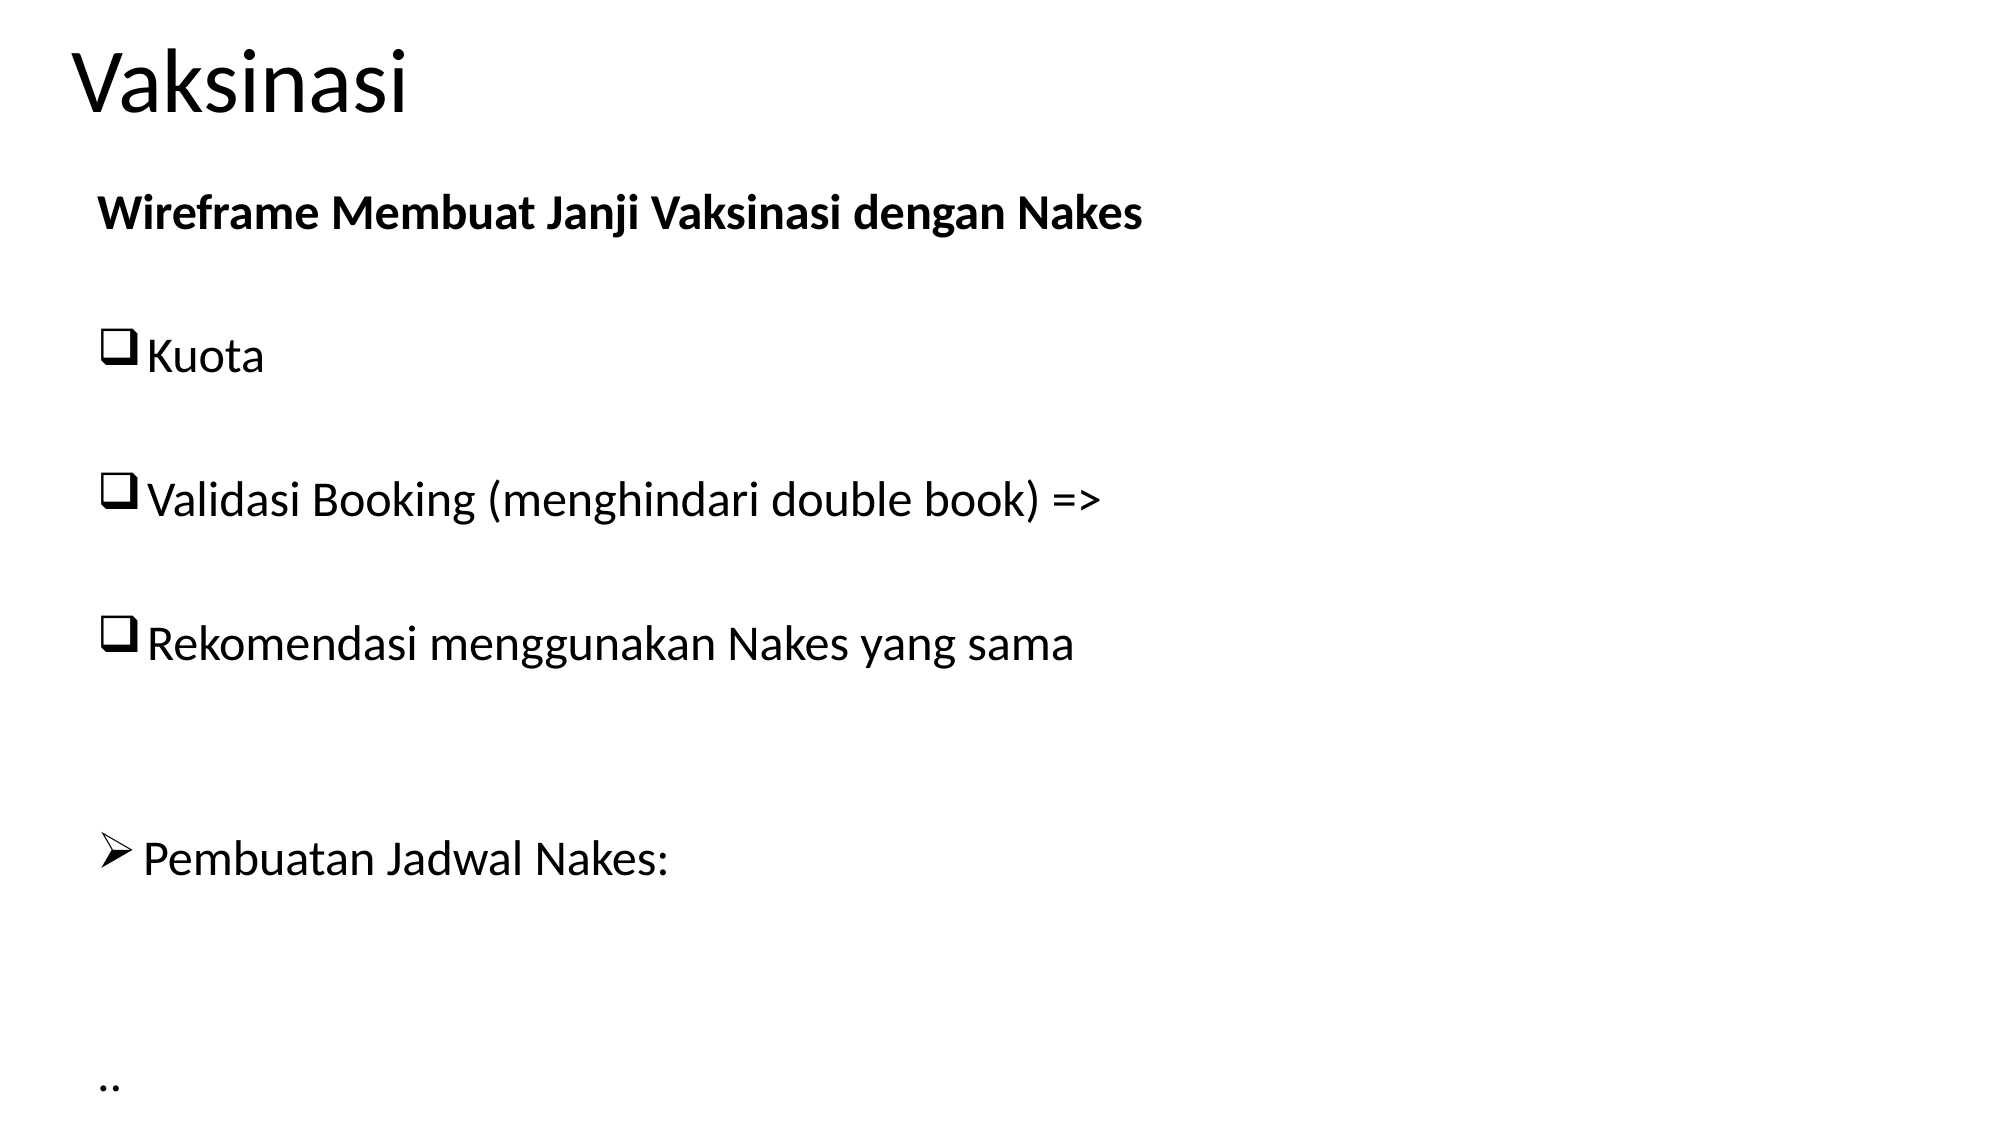

# Vaksinasi
Wireframe Membuat Janji Vaksinasi dengan Nakes

 Kuota

 Validasi Booking (menghindari double book) =>

 Rekomendasi menggunakan Nakes yang sama

 Pembuatan Jadwal Nakes:

..